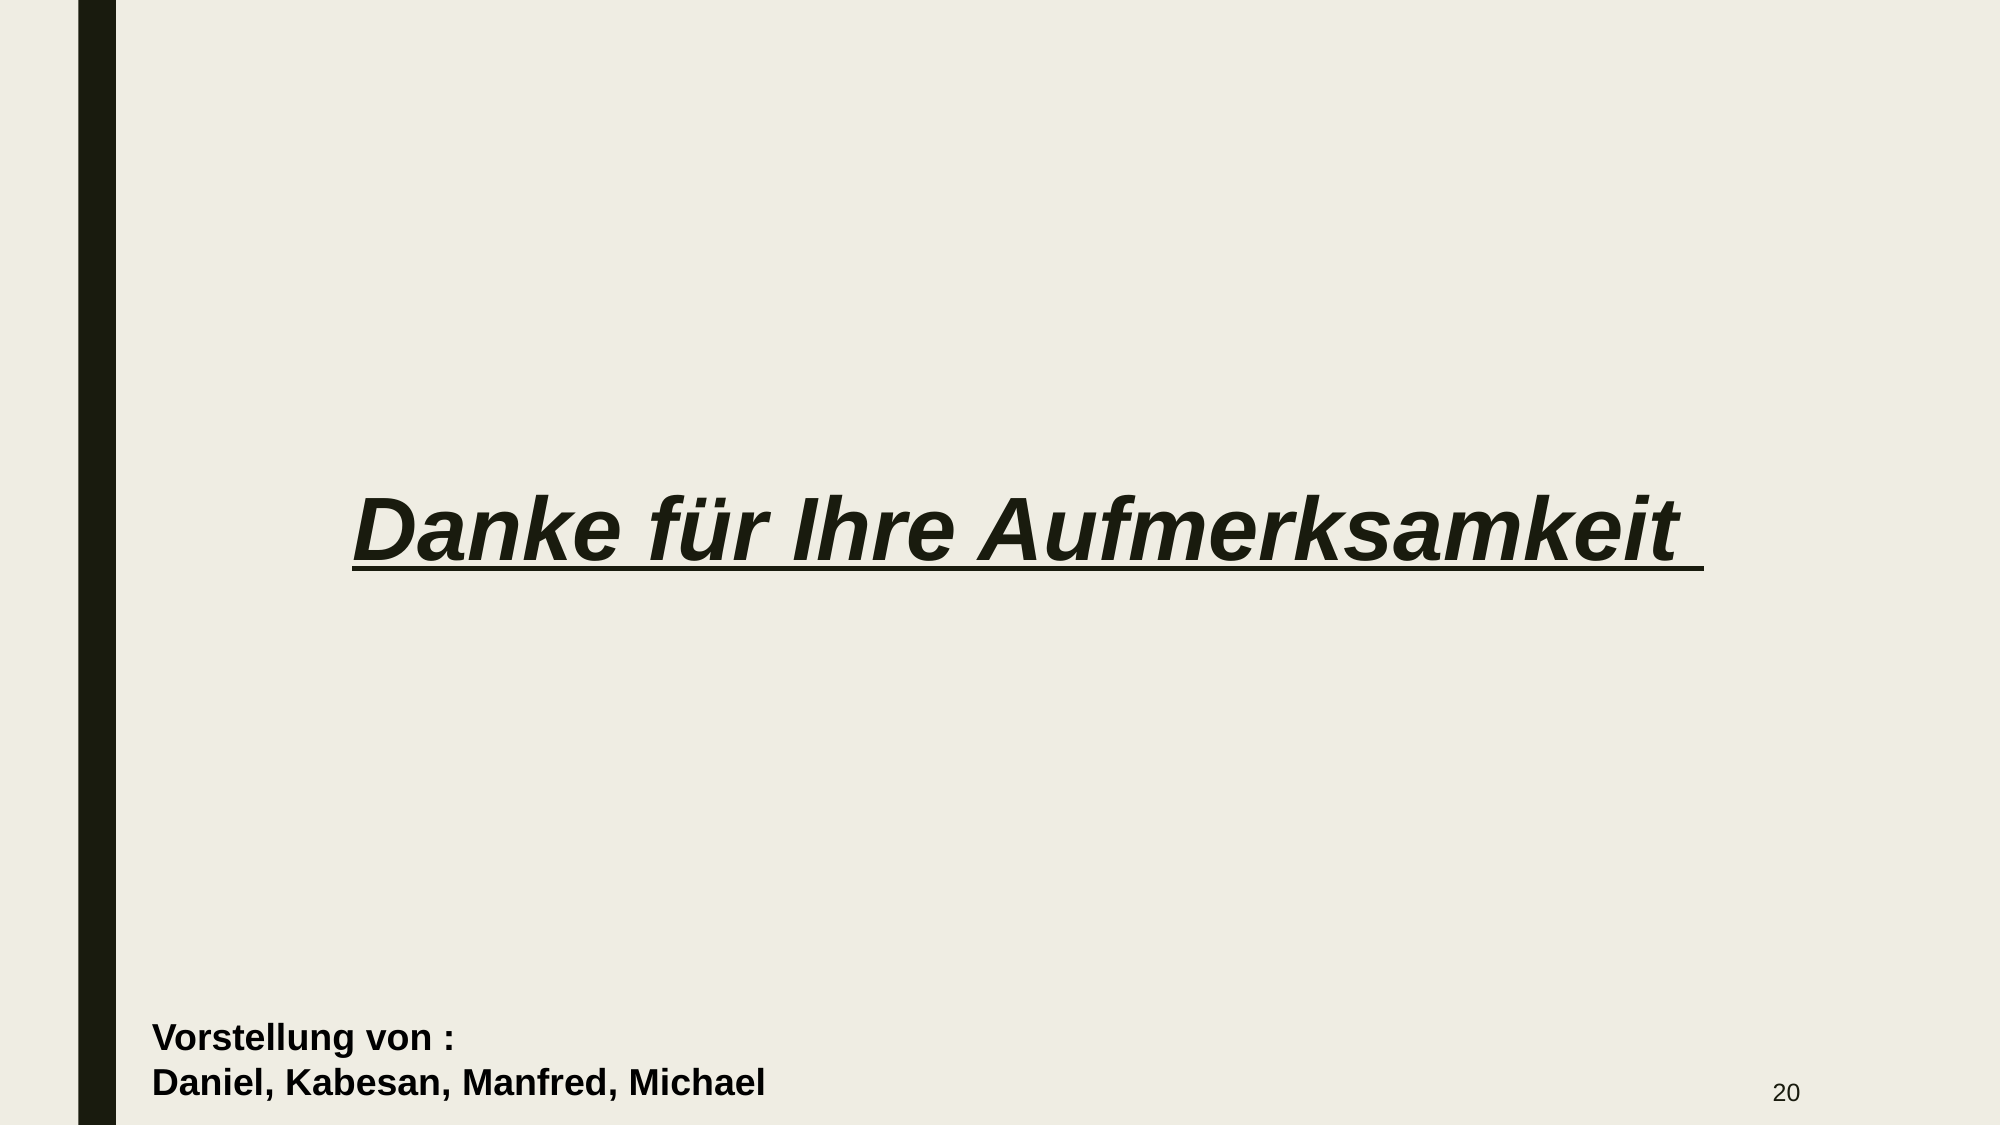

Danke für Ihre Aufmerksamkeit
Vorstellung von :
Daniel, Kabesan, Manfred, Michael
20